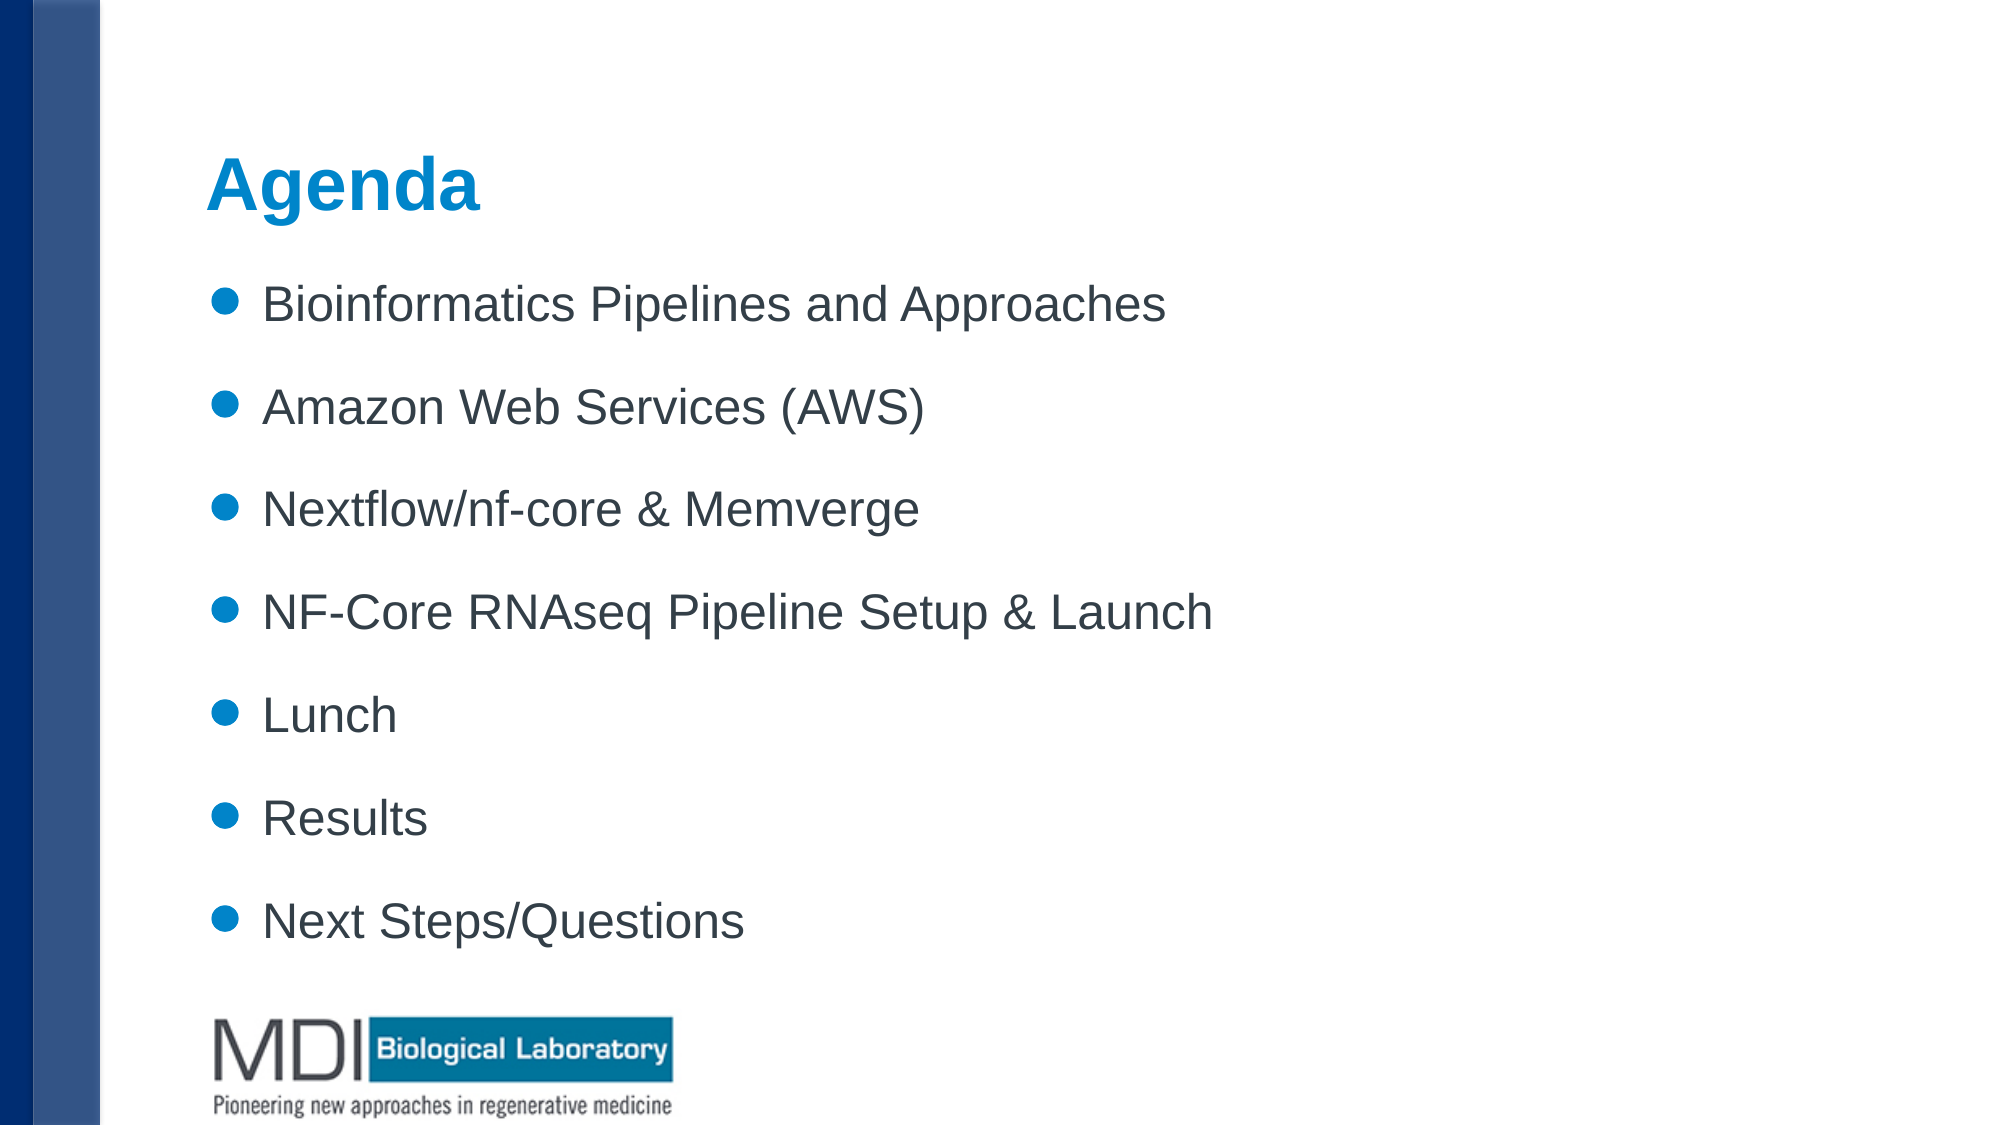

# Agenda
Bioinformatics Pipelines and Approaches
Amazon Web Services (AWS)
Nextflow/nf-core & Memverge
NF-Core RNAseq Pipeline Setup & Launch
Lunch
Results
Next Steps/Questions